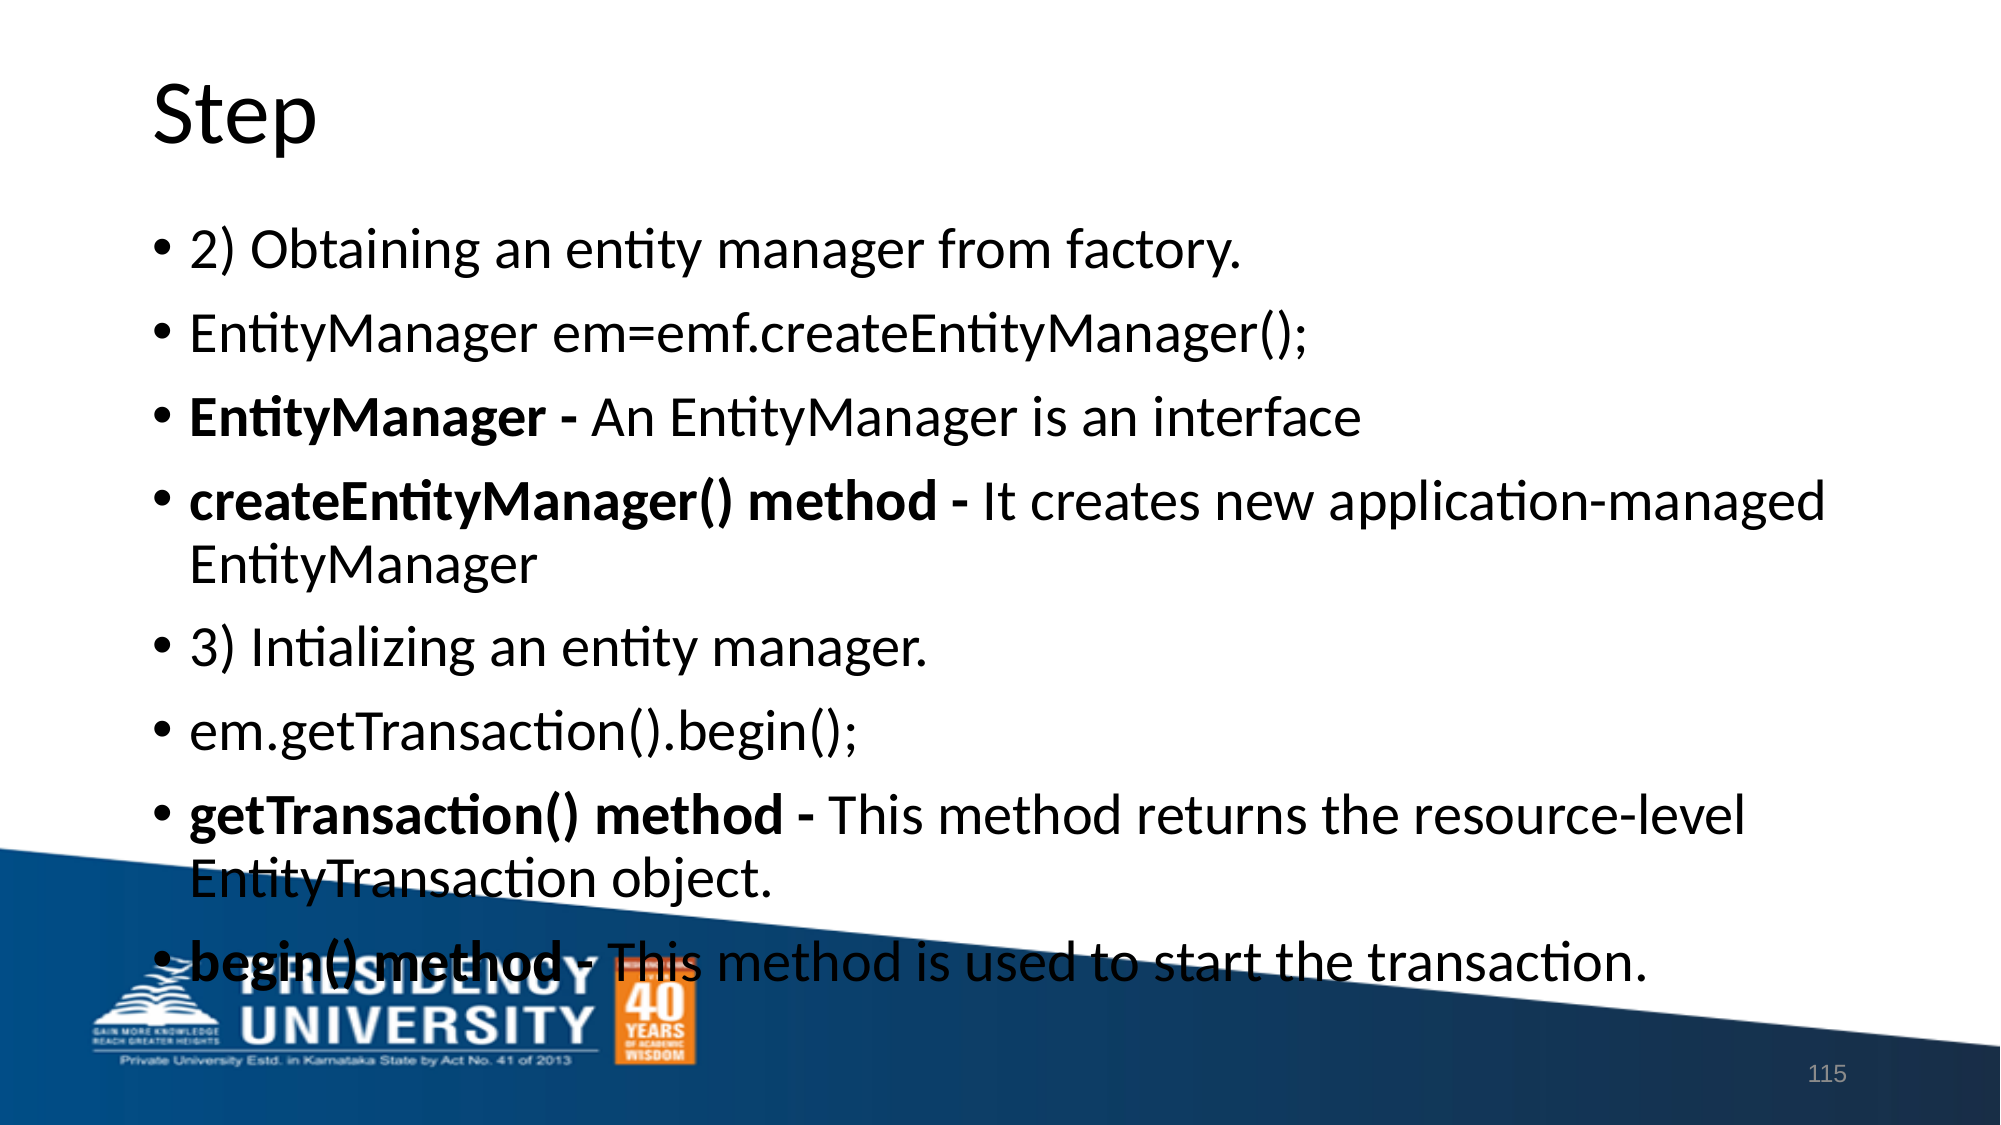

# Step
2) Obtaining an entity manager from factory.
EntityManager em=emf.createEntityManager();
EntityManager - An EntityManager is an interface
createEntityManager() method - It creates new application-managed EntityManager
3) Intializing an entity manager.
em.getTransaction().begin();
getTransaction() method - This method returns the resource-level EntityTransaction object.
begin() method - This method is used to start the transaction.

115